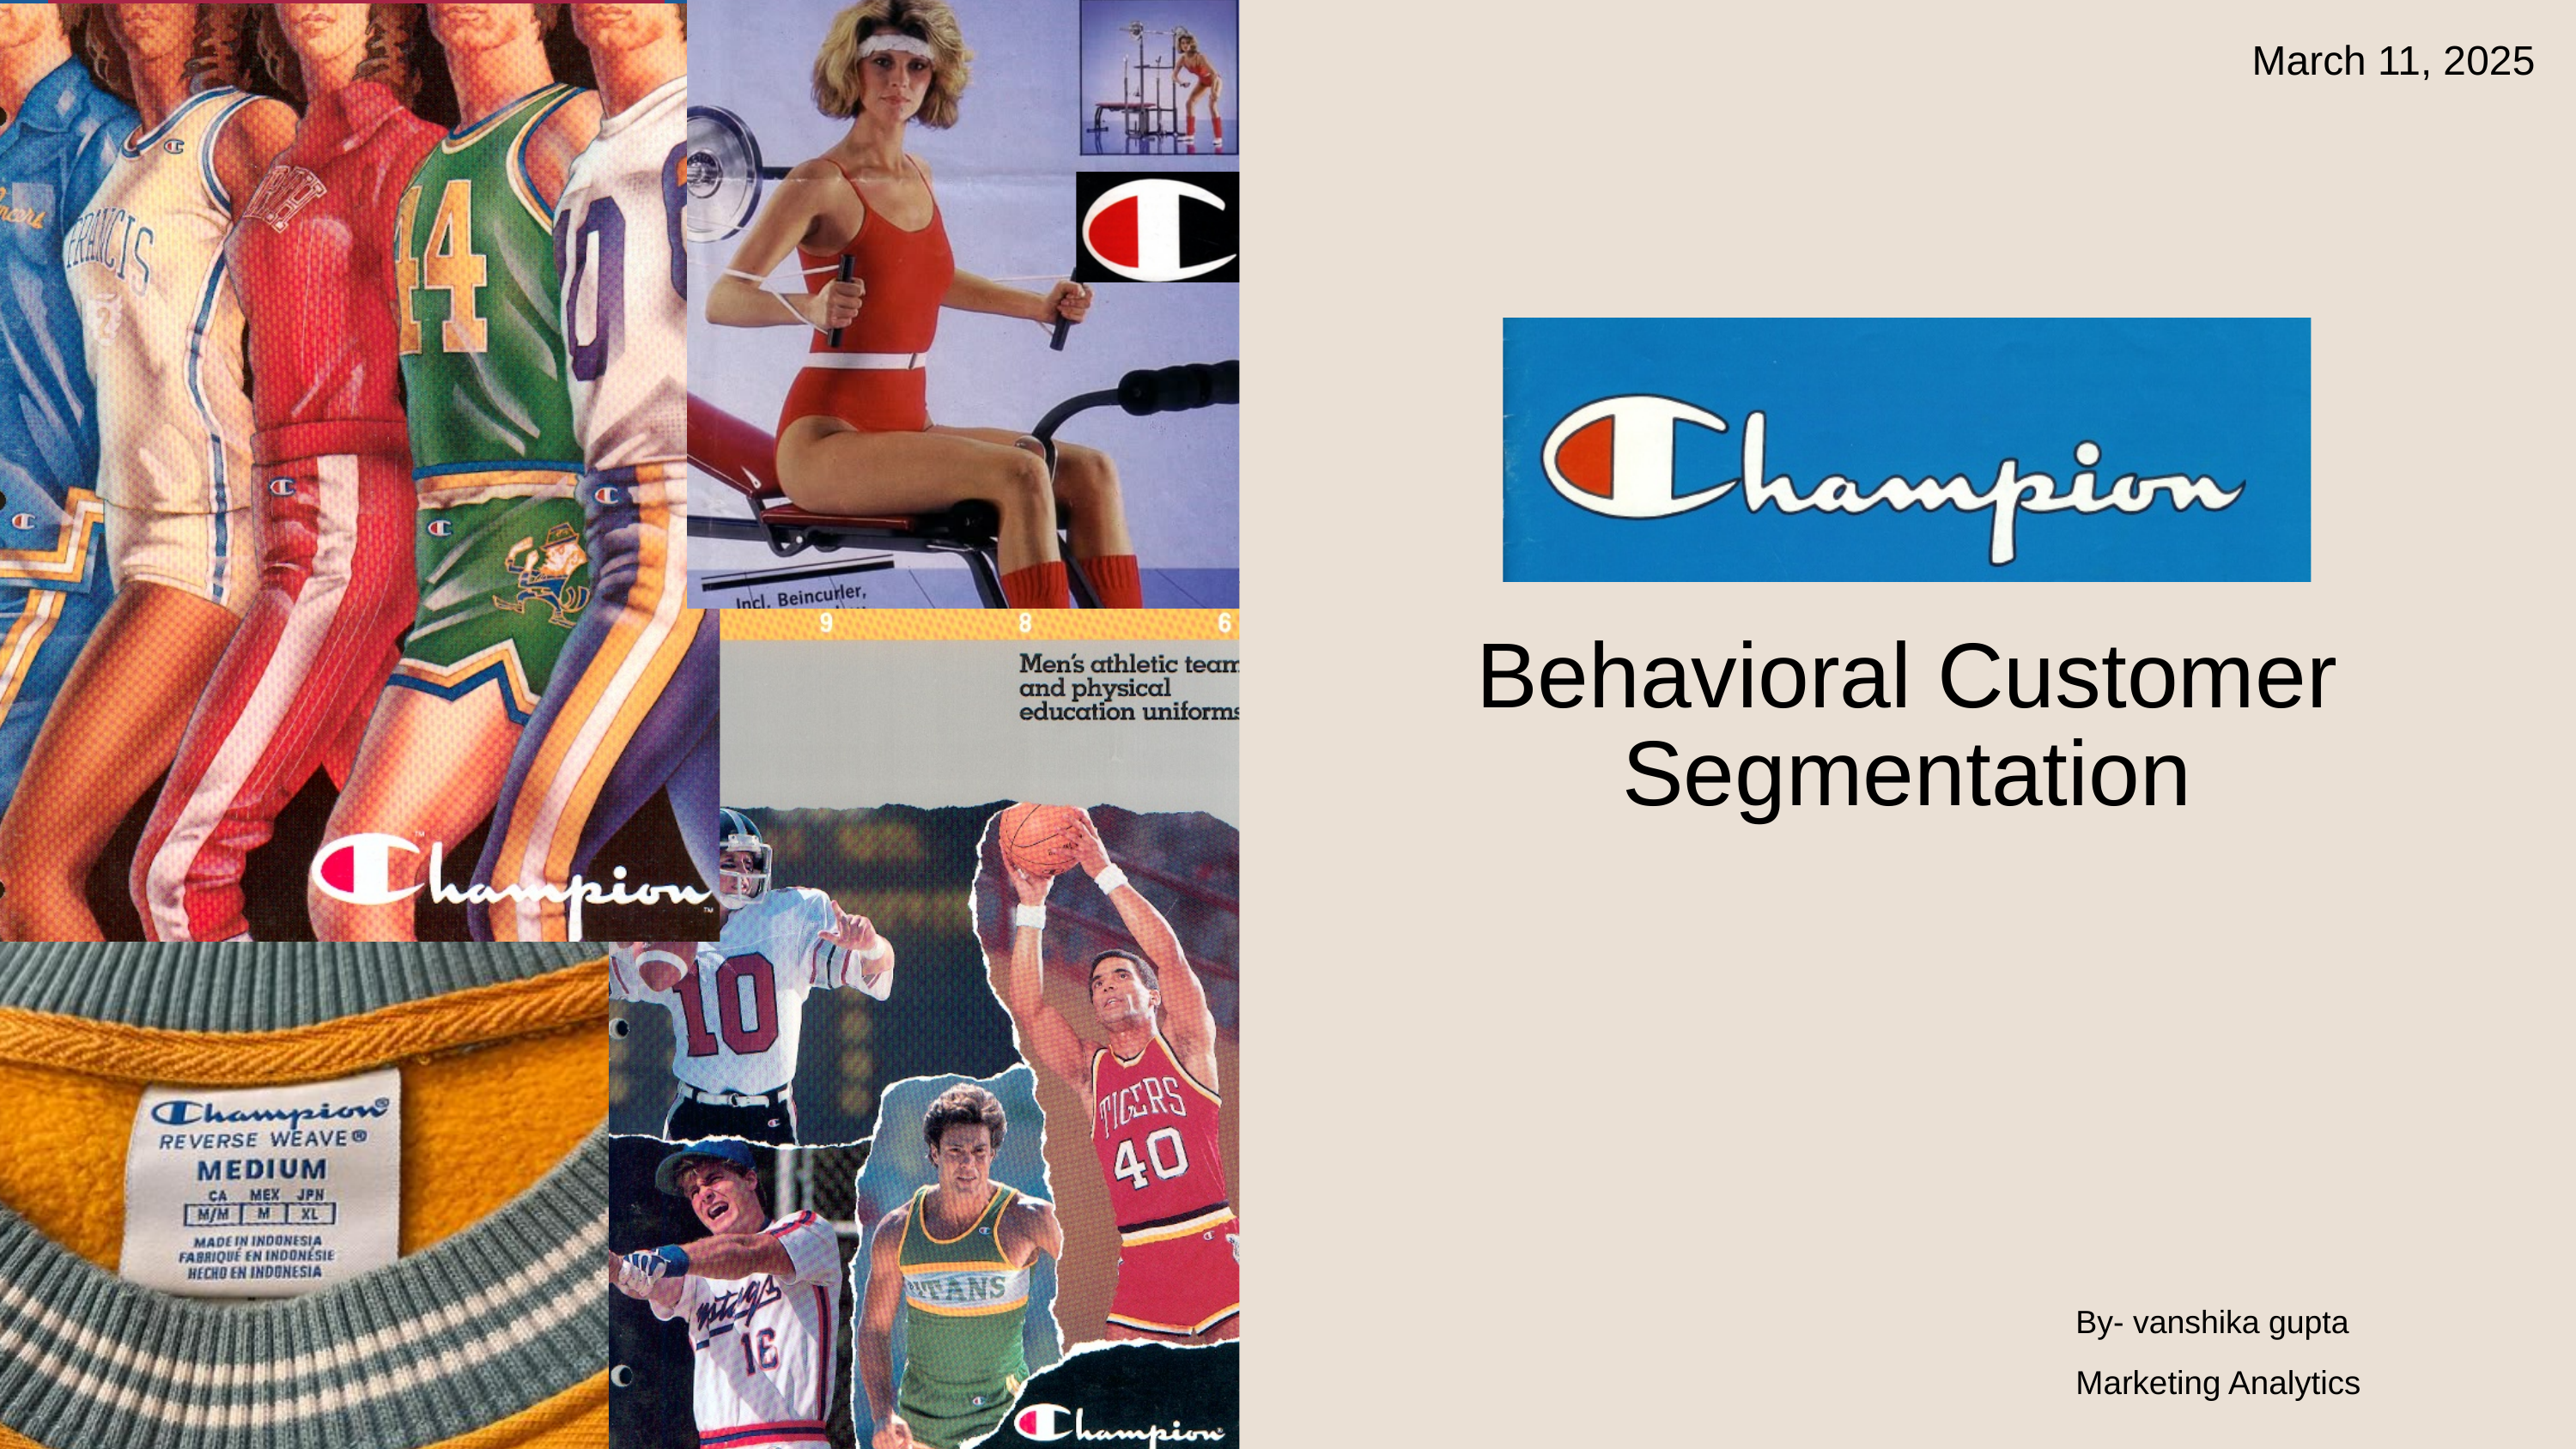

March 11, 2025

Behavioral Customer Segmentation

By- vanshika gupta

Marketing Analytics